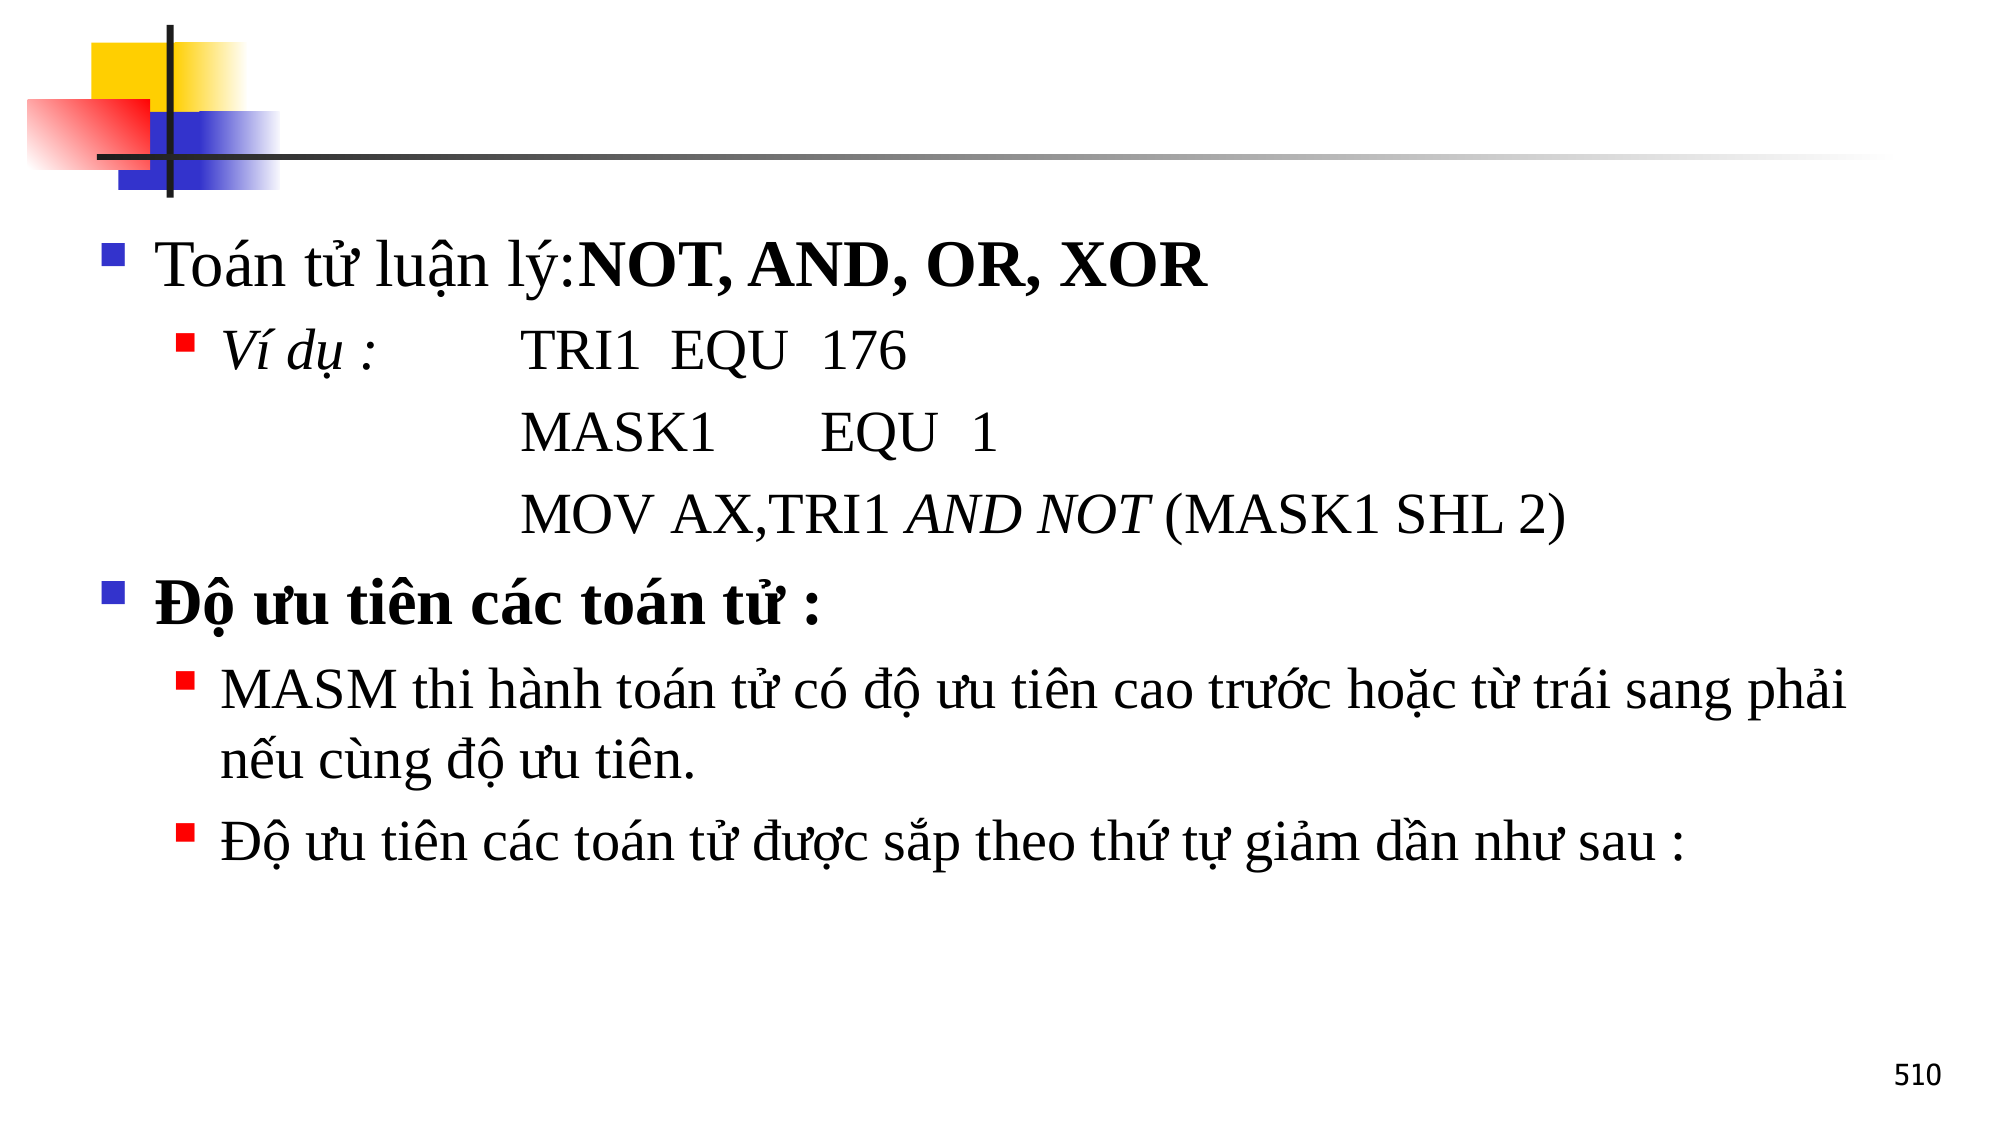

#
Toán tử luận lý:NOT, AND, OR, XOR
Ví dụ : 	TRI1	EQU	176
			MASK1	EQU	1
			MOV	AX,TRI1 AND NOT (MASK1 SHL 2)
Độ ưu tiên các toán tử :
MASM thi hành toán tử có độ ưu tiên cao trước hoặc từ trái sang phải nếu cùng độ ưu tiên.
Độ ưu tiên các toán tử được sắp theo thứ tự giảm dần như sau :
510